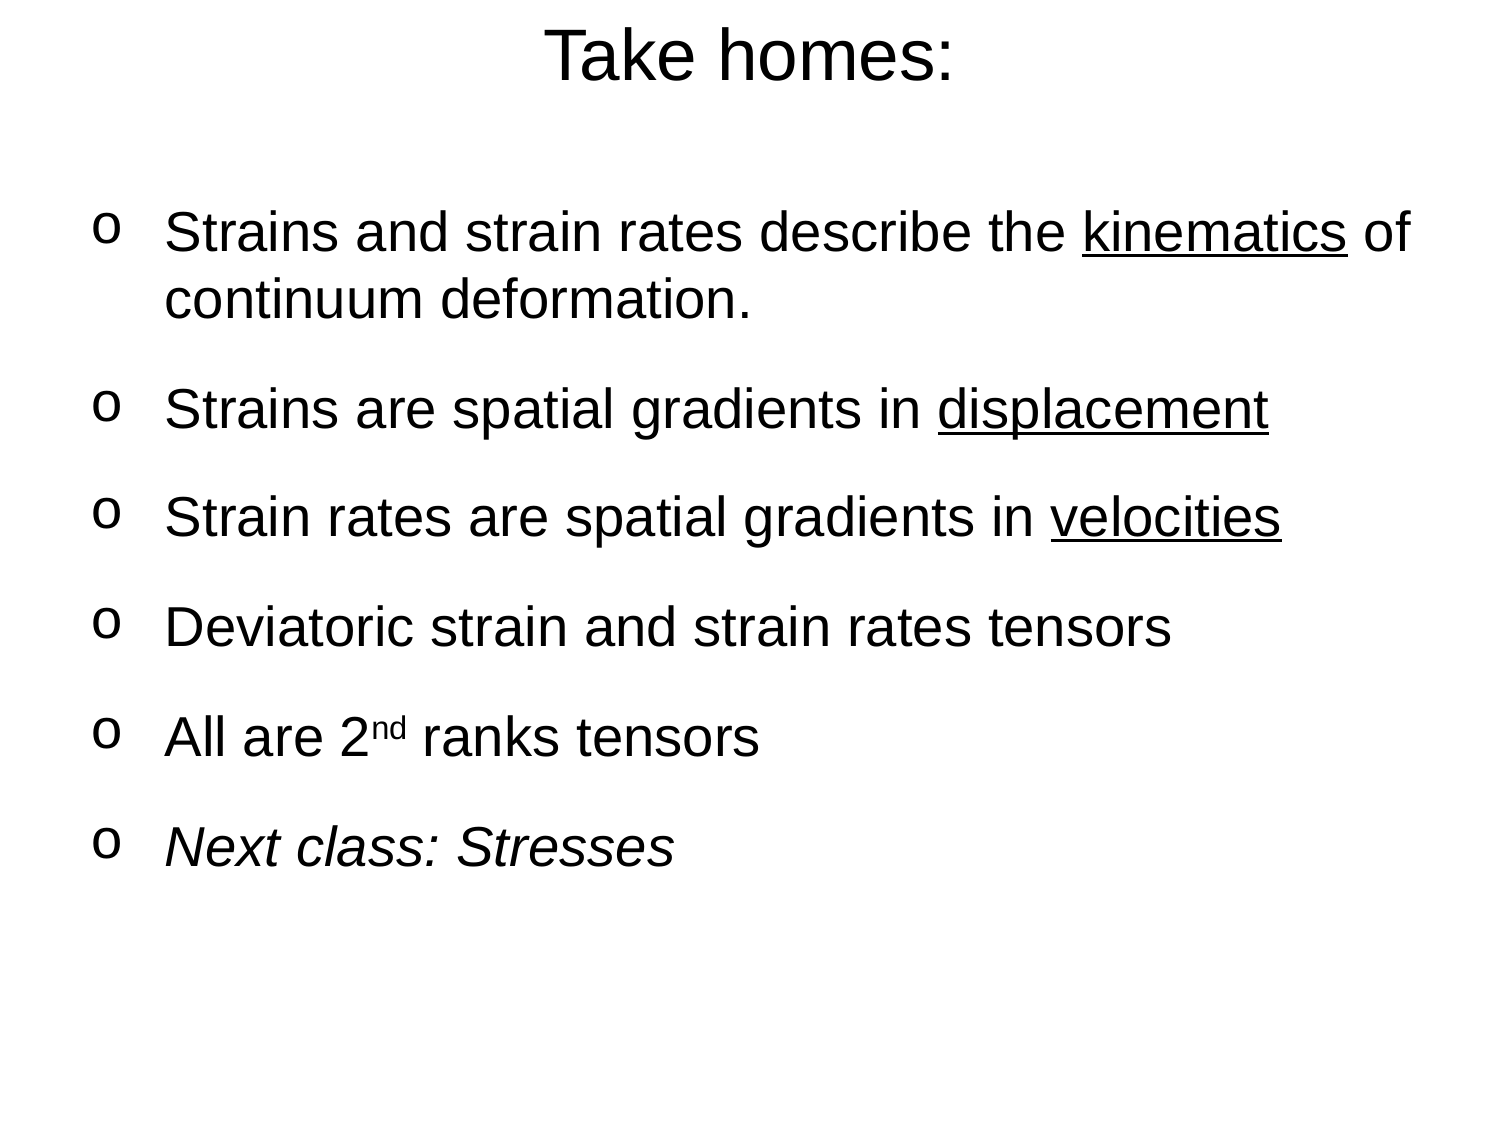

Take homes:

Strains and strain rates describe the kinematics of continuum deformation.

Strains are spatial gradients in displacement

Strain rates are spatial gradients in velocities

Deviatoric strain and strain rates tensors

All are 2nd ranks tensors

Next class: Stresses